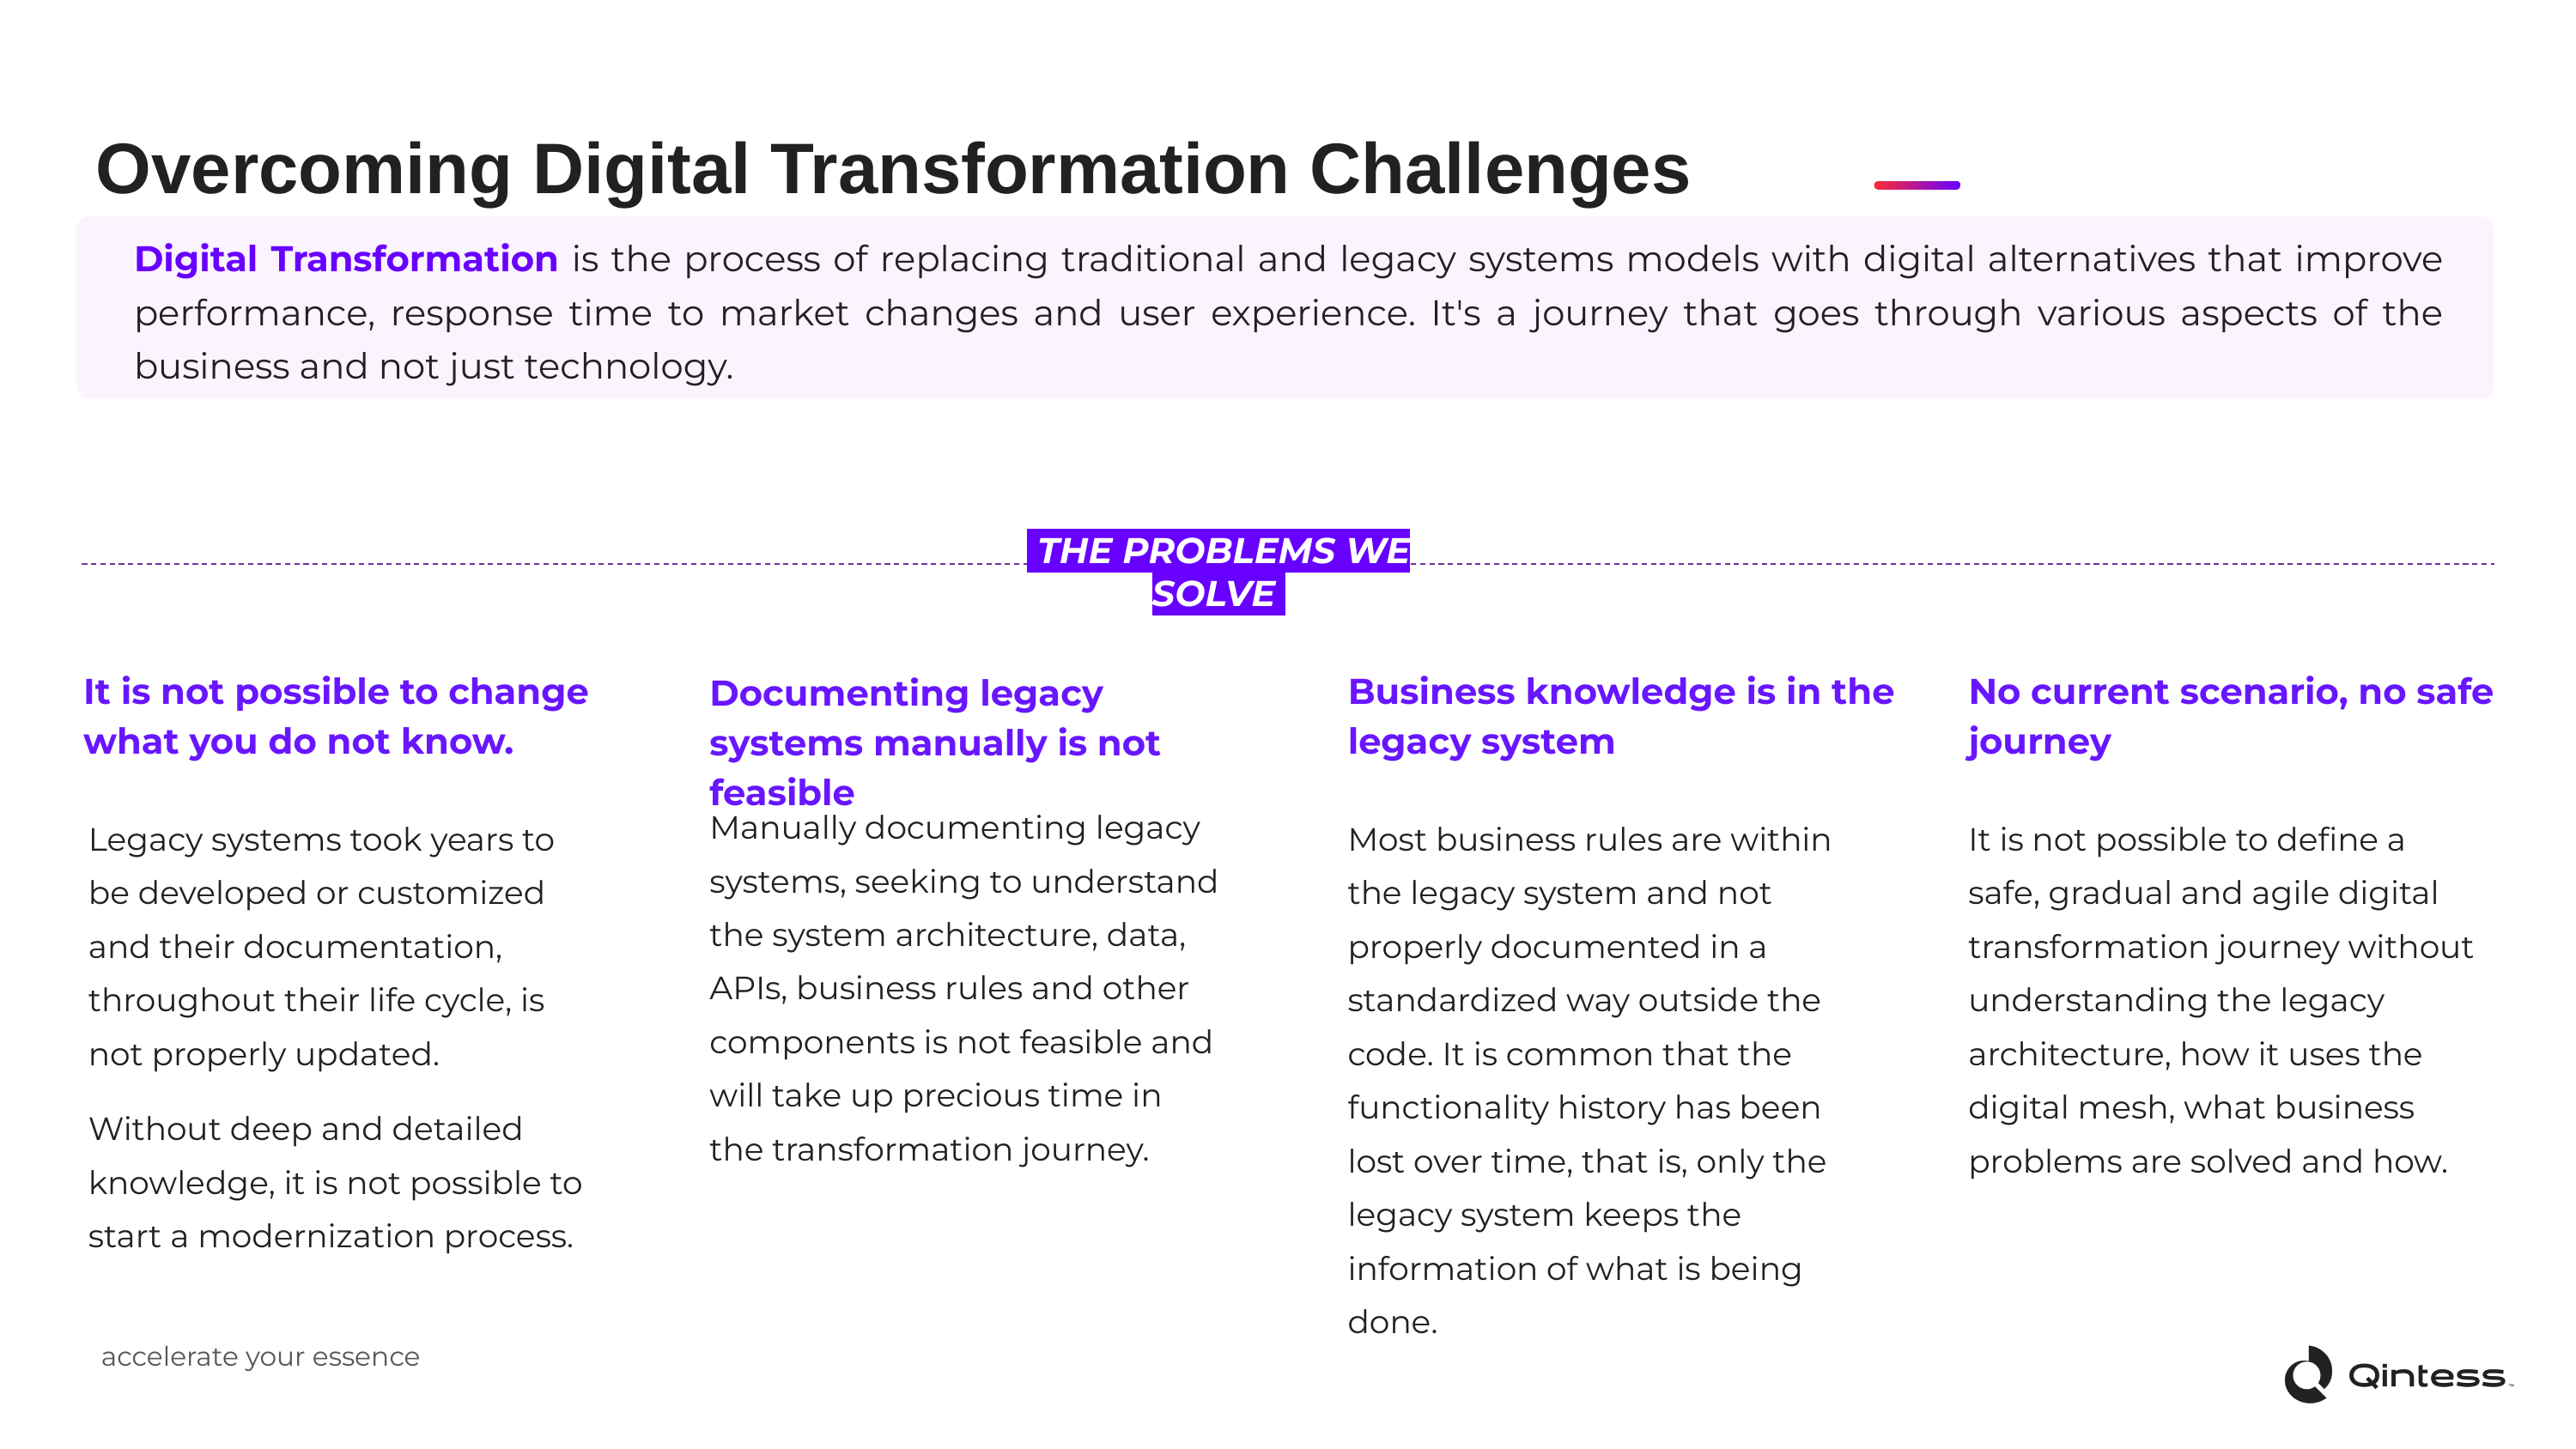

Overcoming Digital Transformation Challenges

Digital Transformation is the process of replacing traditional and legacy systems models with digital alternatives that improve performance, response time to market changes and user experience. It's a journey that goes through various aspects of the business and not just technology.
 THE PROBLEMS WE SOLVE
It is not possible to change what you do not know.
Business knowledge is in the legacy system
No current scenario, no safe journey
Documenting legacy systems manually is not feasible
Manually documenting legacy systems, seeking to understand the system architecture, data, APIs, business rules and other components is not feasible and will take up precious time in the transformation journey.
Legacy systems took years to be developed or customized and their documentation, throughout their life cycle, is not properly updated.
Without deep and detailed knowledge, it is not possible to start a modernization process.
Most business rules are within the legacy system and not properly documented in a standardized way outside the code. It is common that the functionality history has been lost over time, that is, only the legacy system keeps the information of what is being done.
It is not possible to define a safe, gradual and agile digital transformation journey without understanding the legacy architecture, how it uses the digital mesh, what business problems are solved and how.